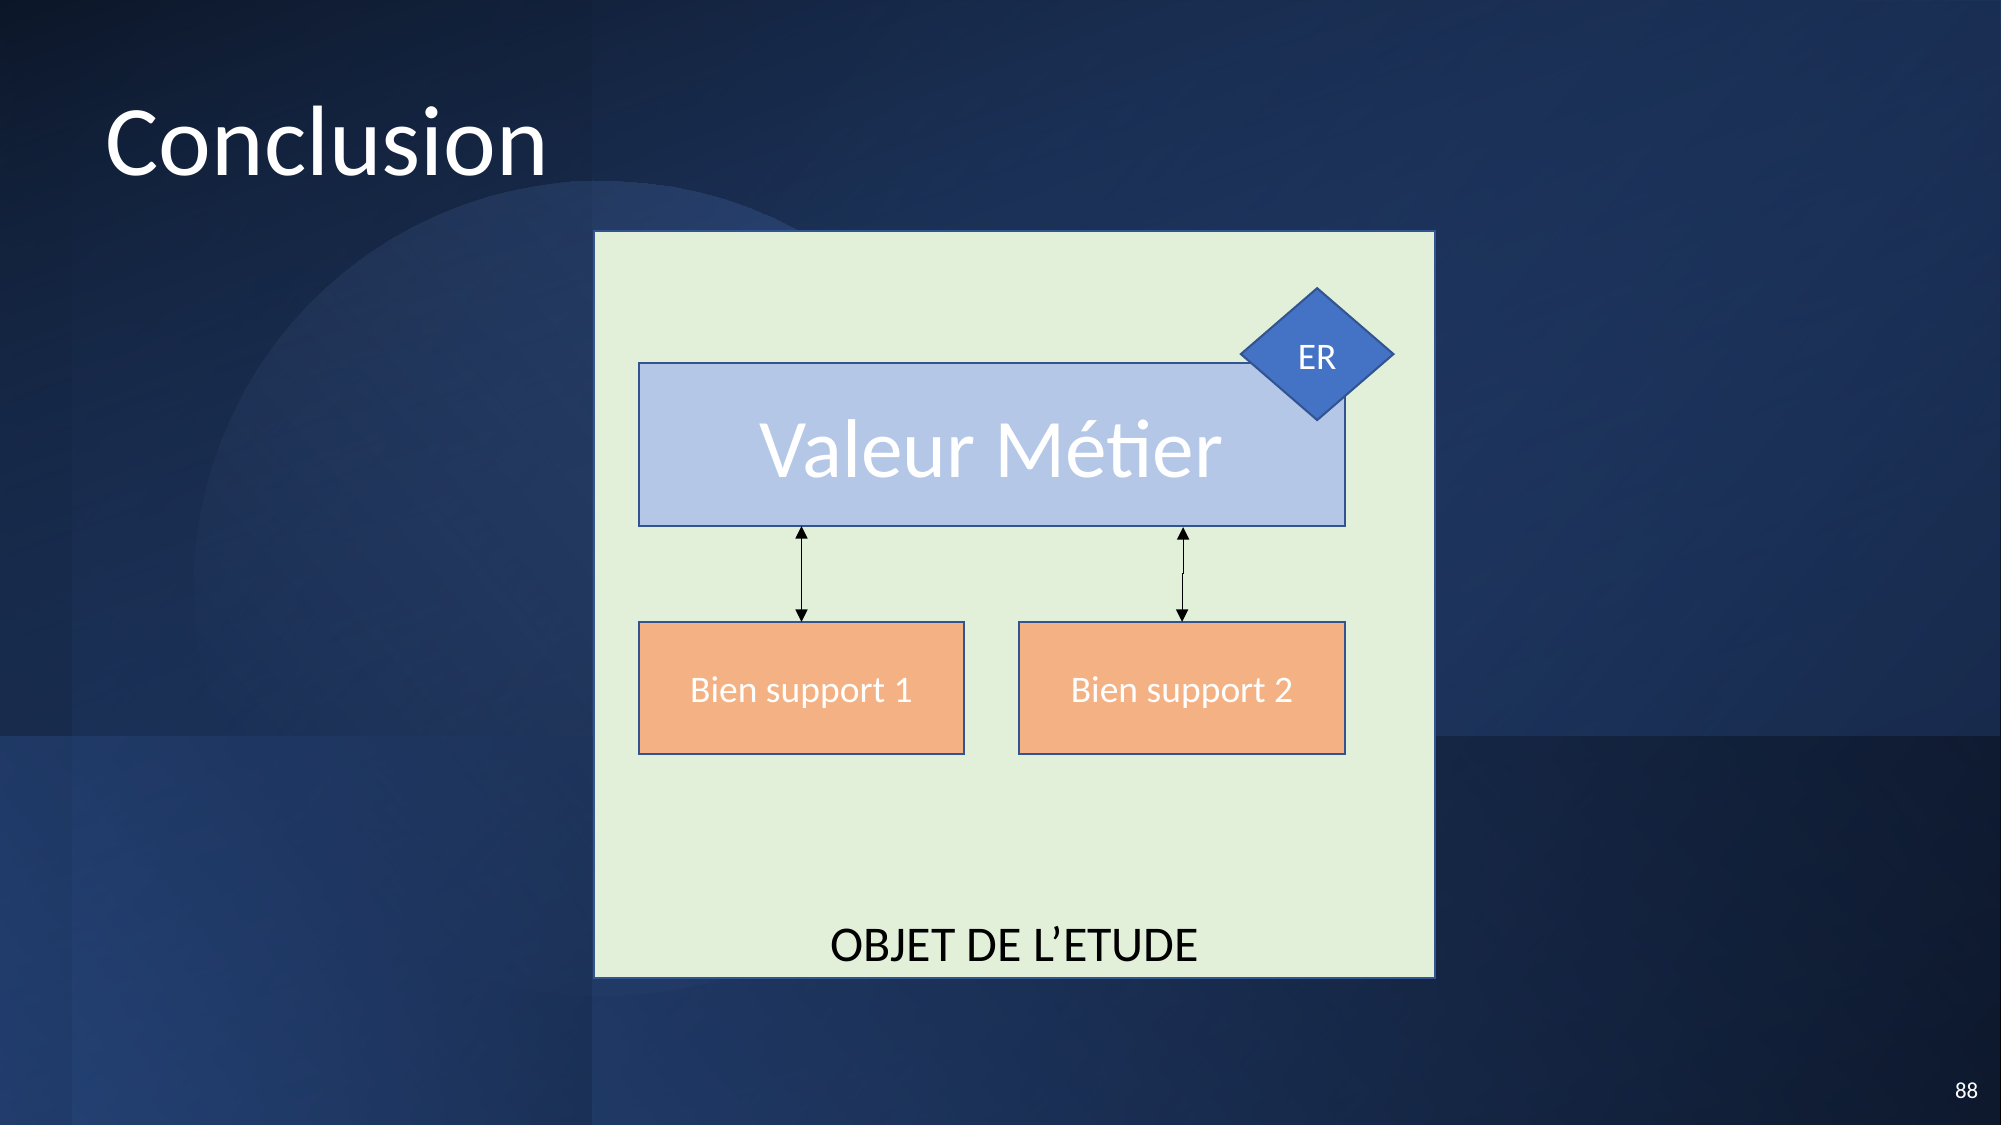

# Conclusion

OBJET DE L’ETUDE
ER
Valeur Métier
Bien support 1
Bien support 2

88